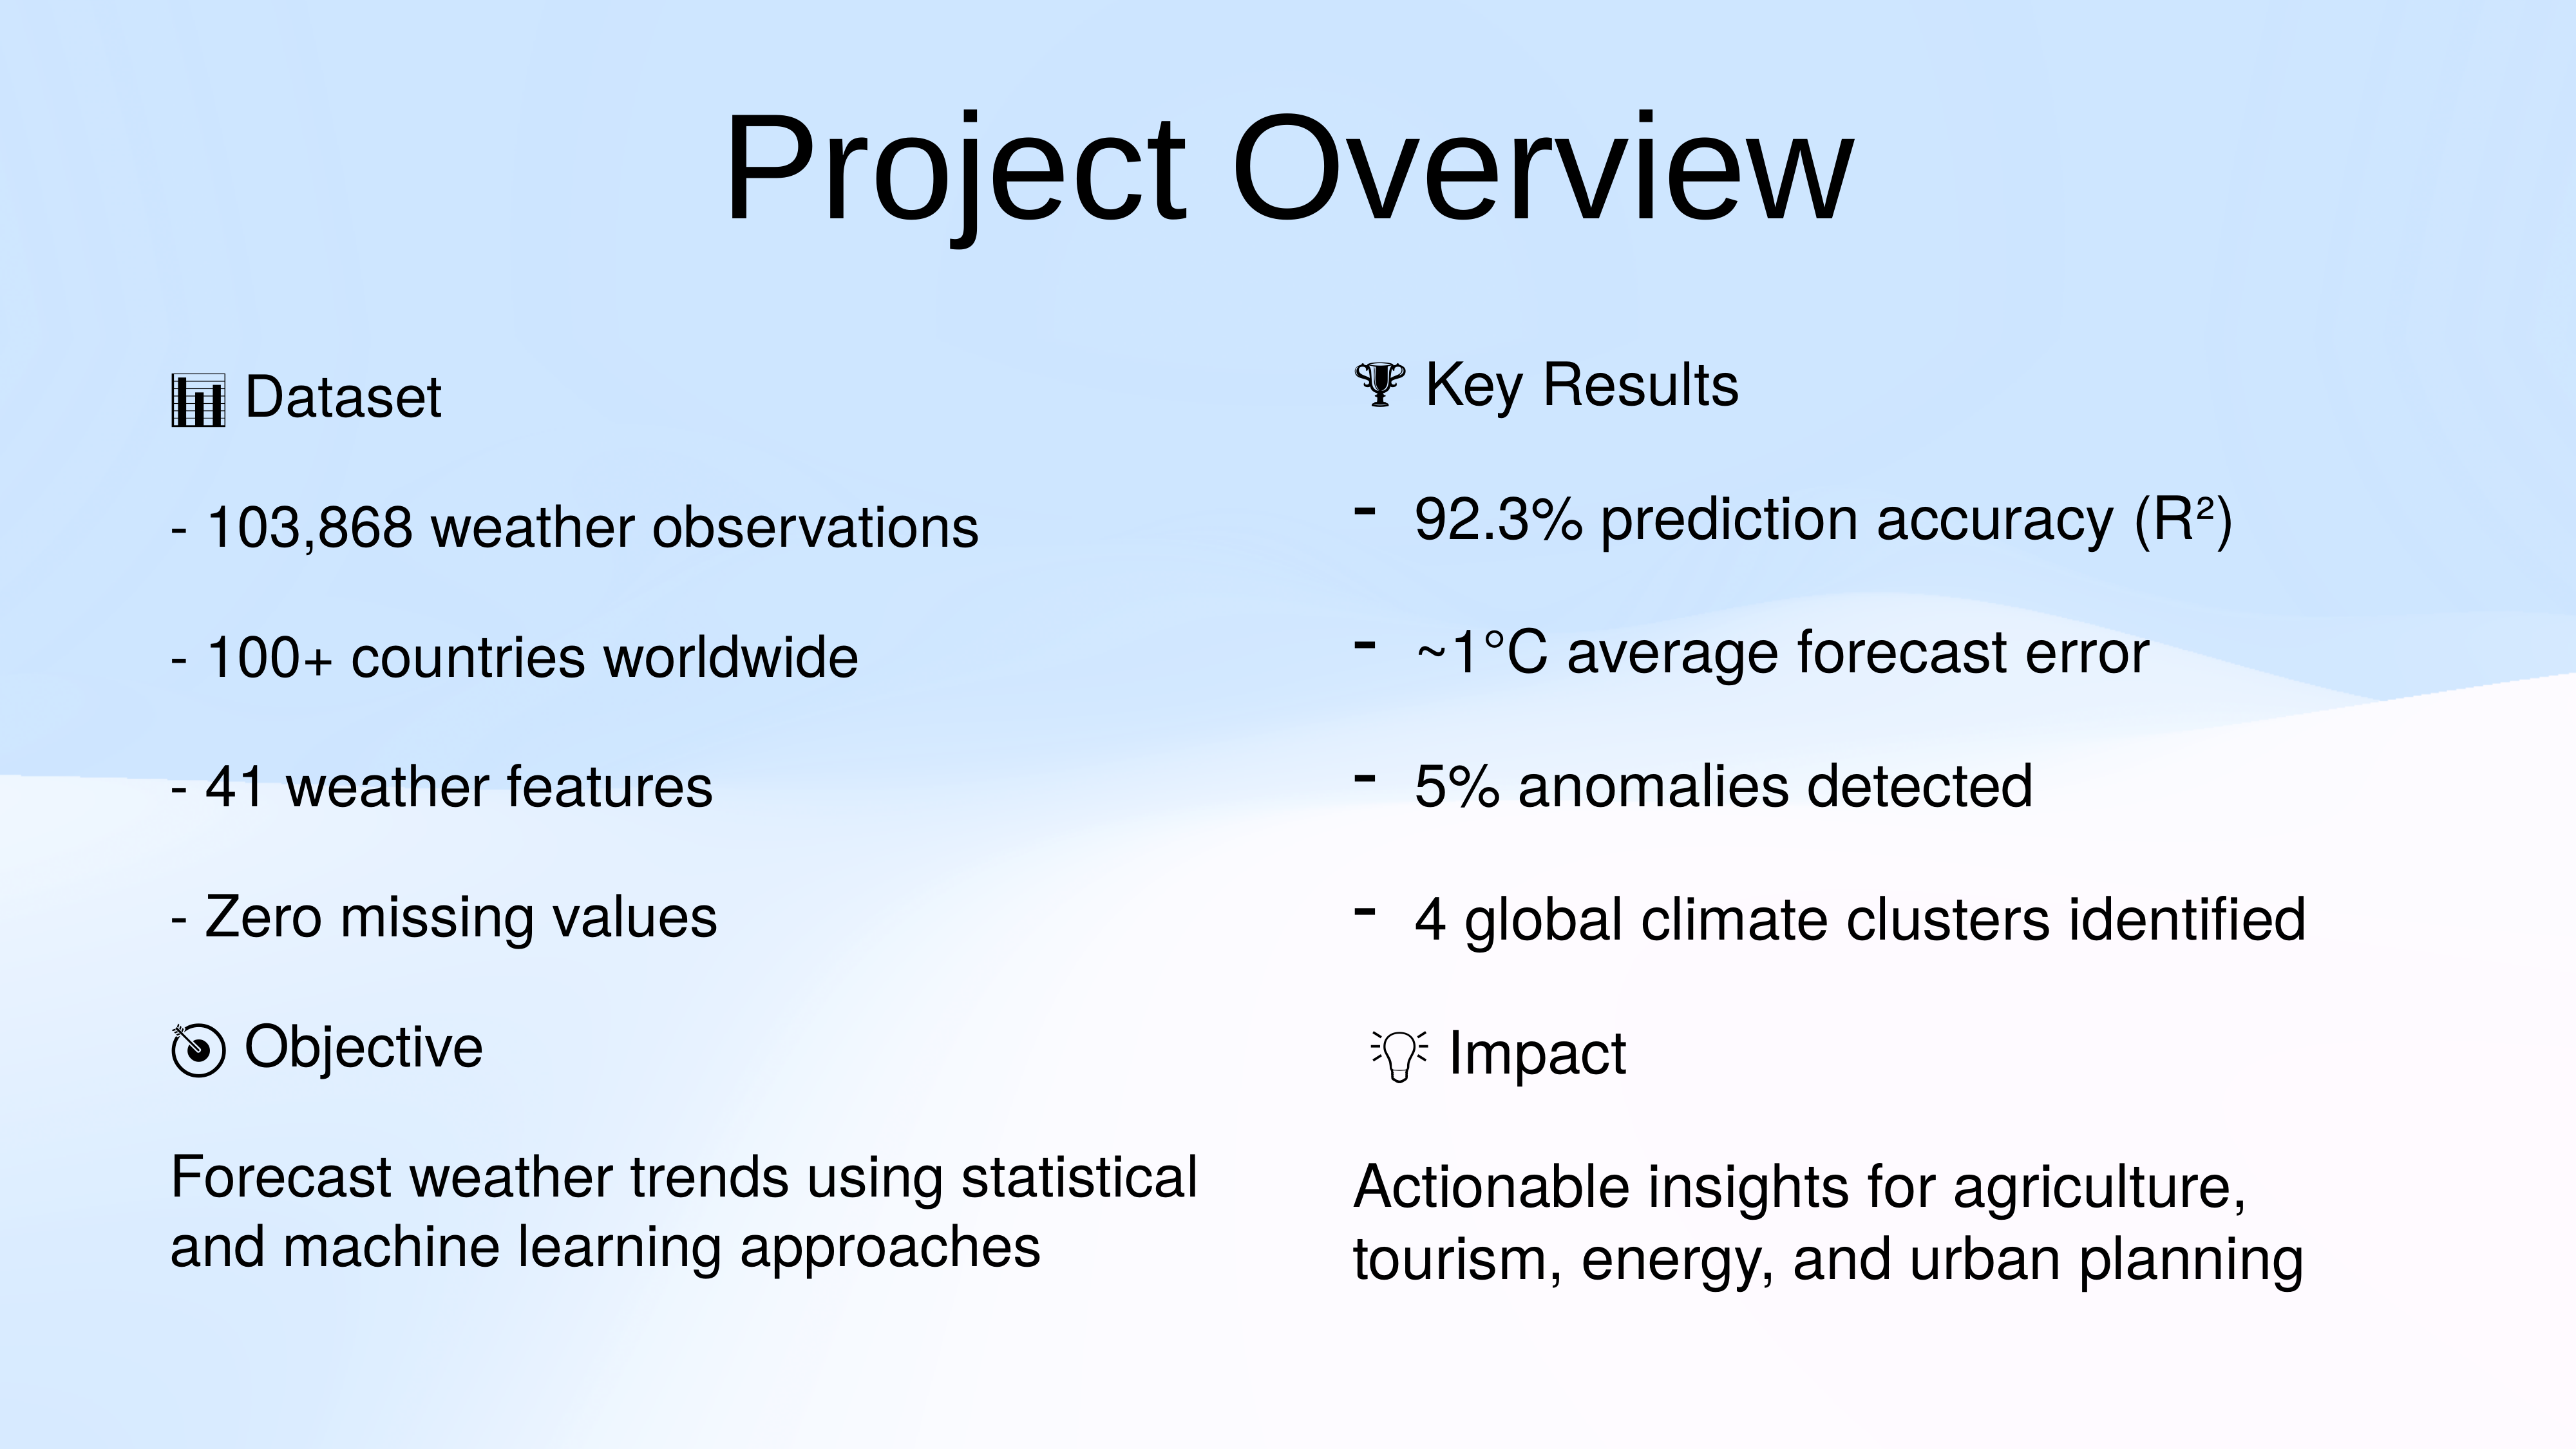

# Project Overview
🏆 Key Results
92.3% prediction accuracy (R²)
~1°C average forecast error
5% anomalies detected
4 global climate clusters identified
 💡 Impact
Actionable insights for agriculture, tourism, energy, and urban planning
📊 Dataset
- 103,868 weather observations
- 100+ countries worldwide
- 41 weather features
- Zero missing values
🎯 Objective
Forecast weather trends using statistical and machine learning approaches